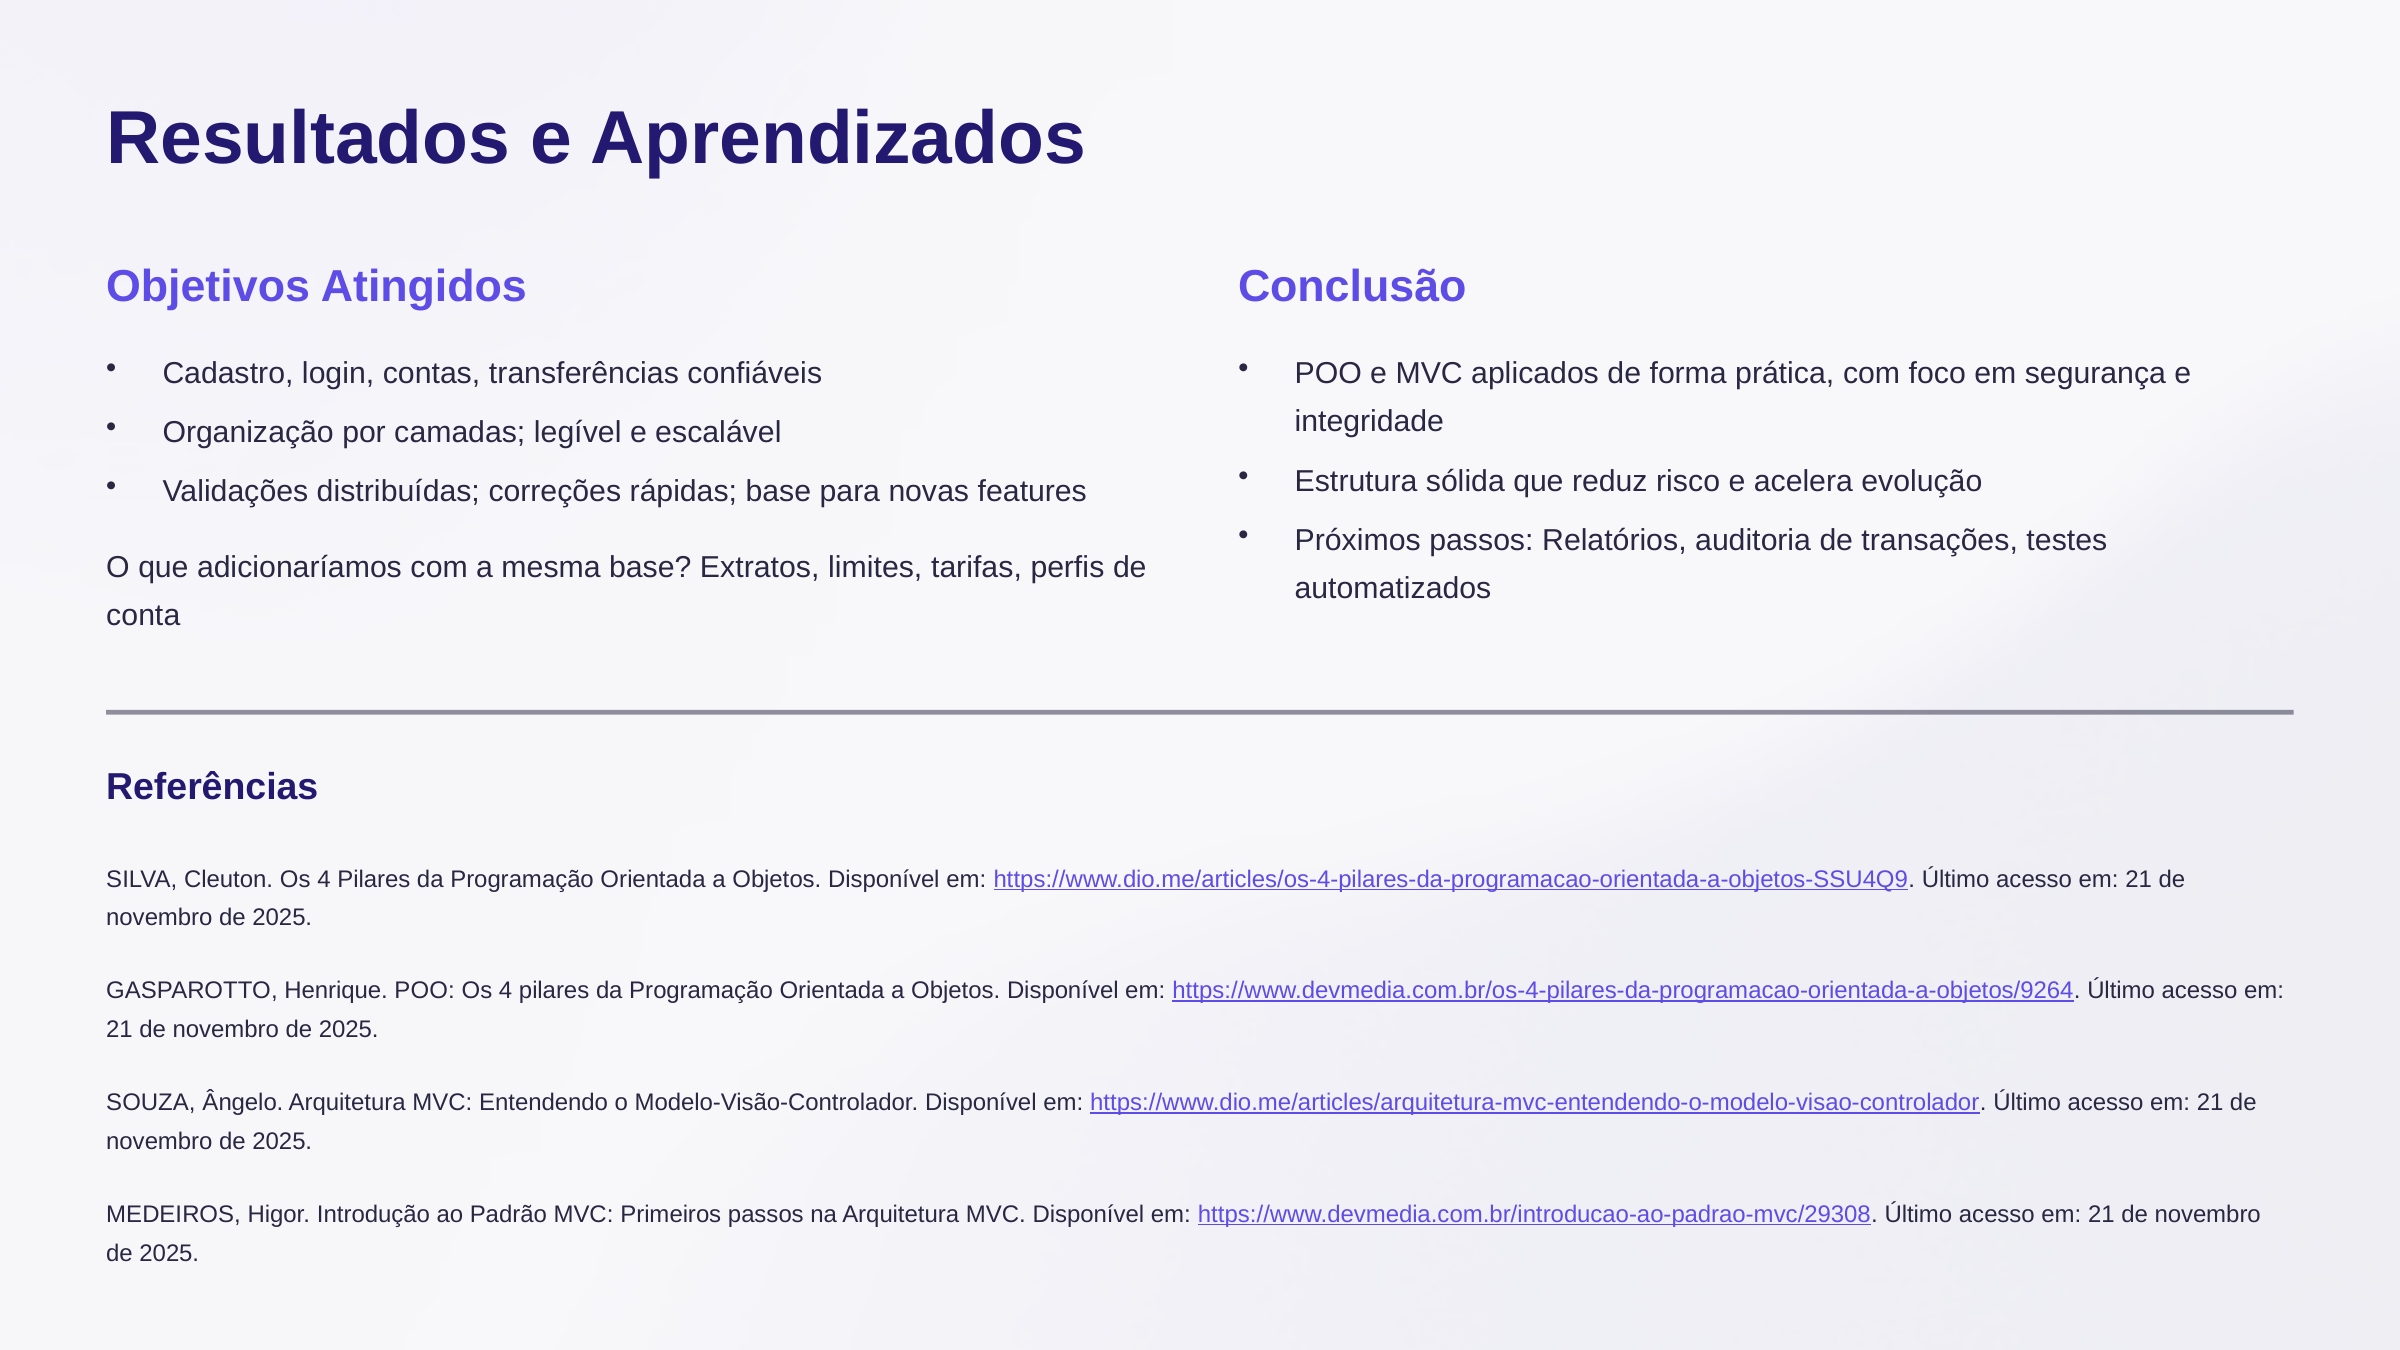

Resultados e Aprendizados
Objetivos Atingidos
Conclusão
Cadastro, login, contas, transferências confiáveis
POO e MVC aplicados de forma prática, com foco em segurança e integridade
Organização por camadas; legível e escalável
Estrutura sólida que reduz risco e acelera evolução
Validações distribuídas; correções rápidas; base para novas features
Próximos passos: Relatórios, auditoria de transações, testes automatizados
O que adicionaríamos com a mesma base? Extratos, limites, tarifas, perfis de conta

Referências
SILVA, Cleuton. Os 4 Pilares da Programação Orientada a Objetos. Disponível em: https://www.dio.me/articles/os-4-pilares-da-programacao-orientada-a-objetos-SSU4Q9. Último acesso em: 21 de novembro de 2025.
GASPAROTTO, Henrique. POO: Os 4 pilares da Programação Orientada a Objetos. Disponível em: https://www.devmedia.com.br/os-4-pilares-da-programacao-orientada-a-objetos/9264. Último acesso em: 21 de novembro de 2025.
SOUZA, Ângelo. Arquitetura MVC: Entendendo o Modelo-Visão-Controlador. Disponível em: https://www.dio.me/articles/arquitetura-mvc-entendendo-o-modelo-visao-controlador. Último acesso em: 21 de novembro de 2025.
MEDEIROS, Higor. Introdução ao Padrão MVC: Primeiros passos na Arquitetura MVC. Disponível em: https://www.devmedia.com.br/introducao-ao-padrao-mvc/29308. Último acesso em: 21 de novembro de 2025.